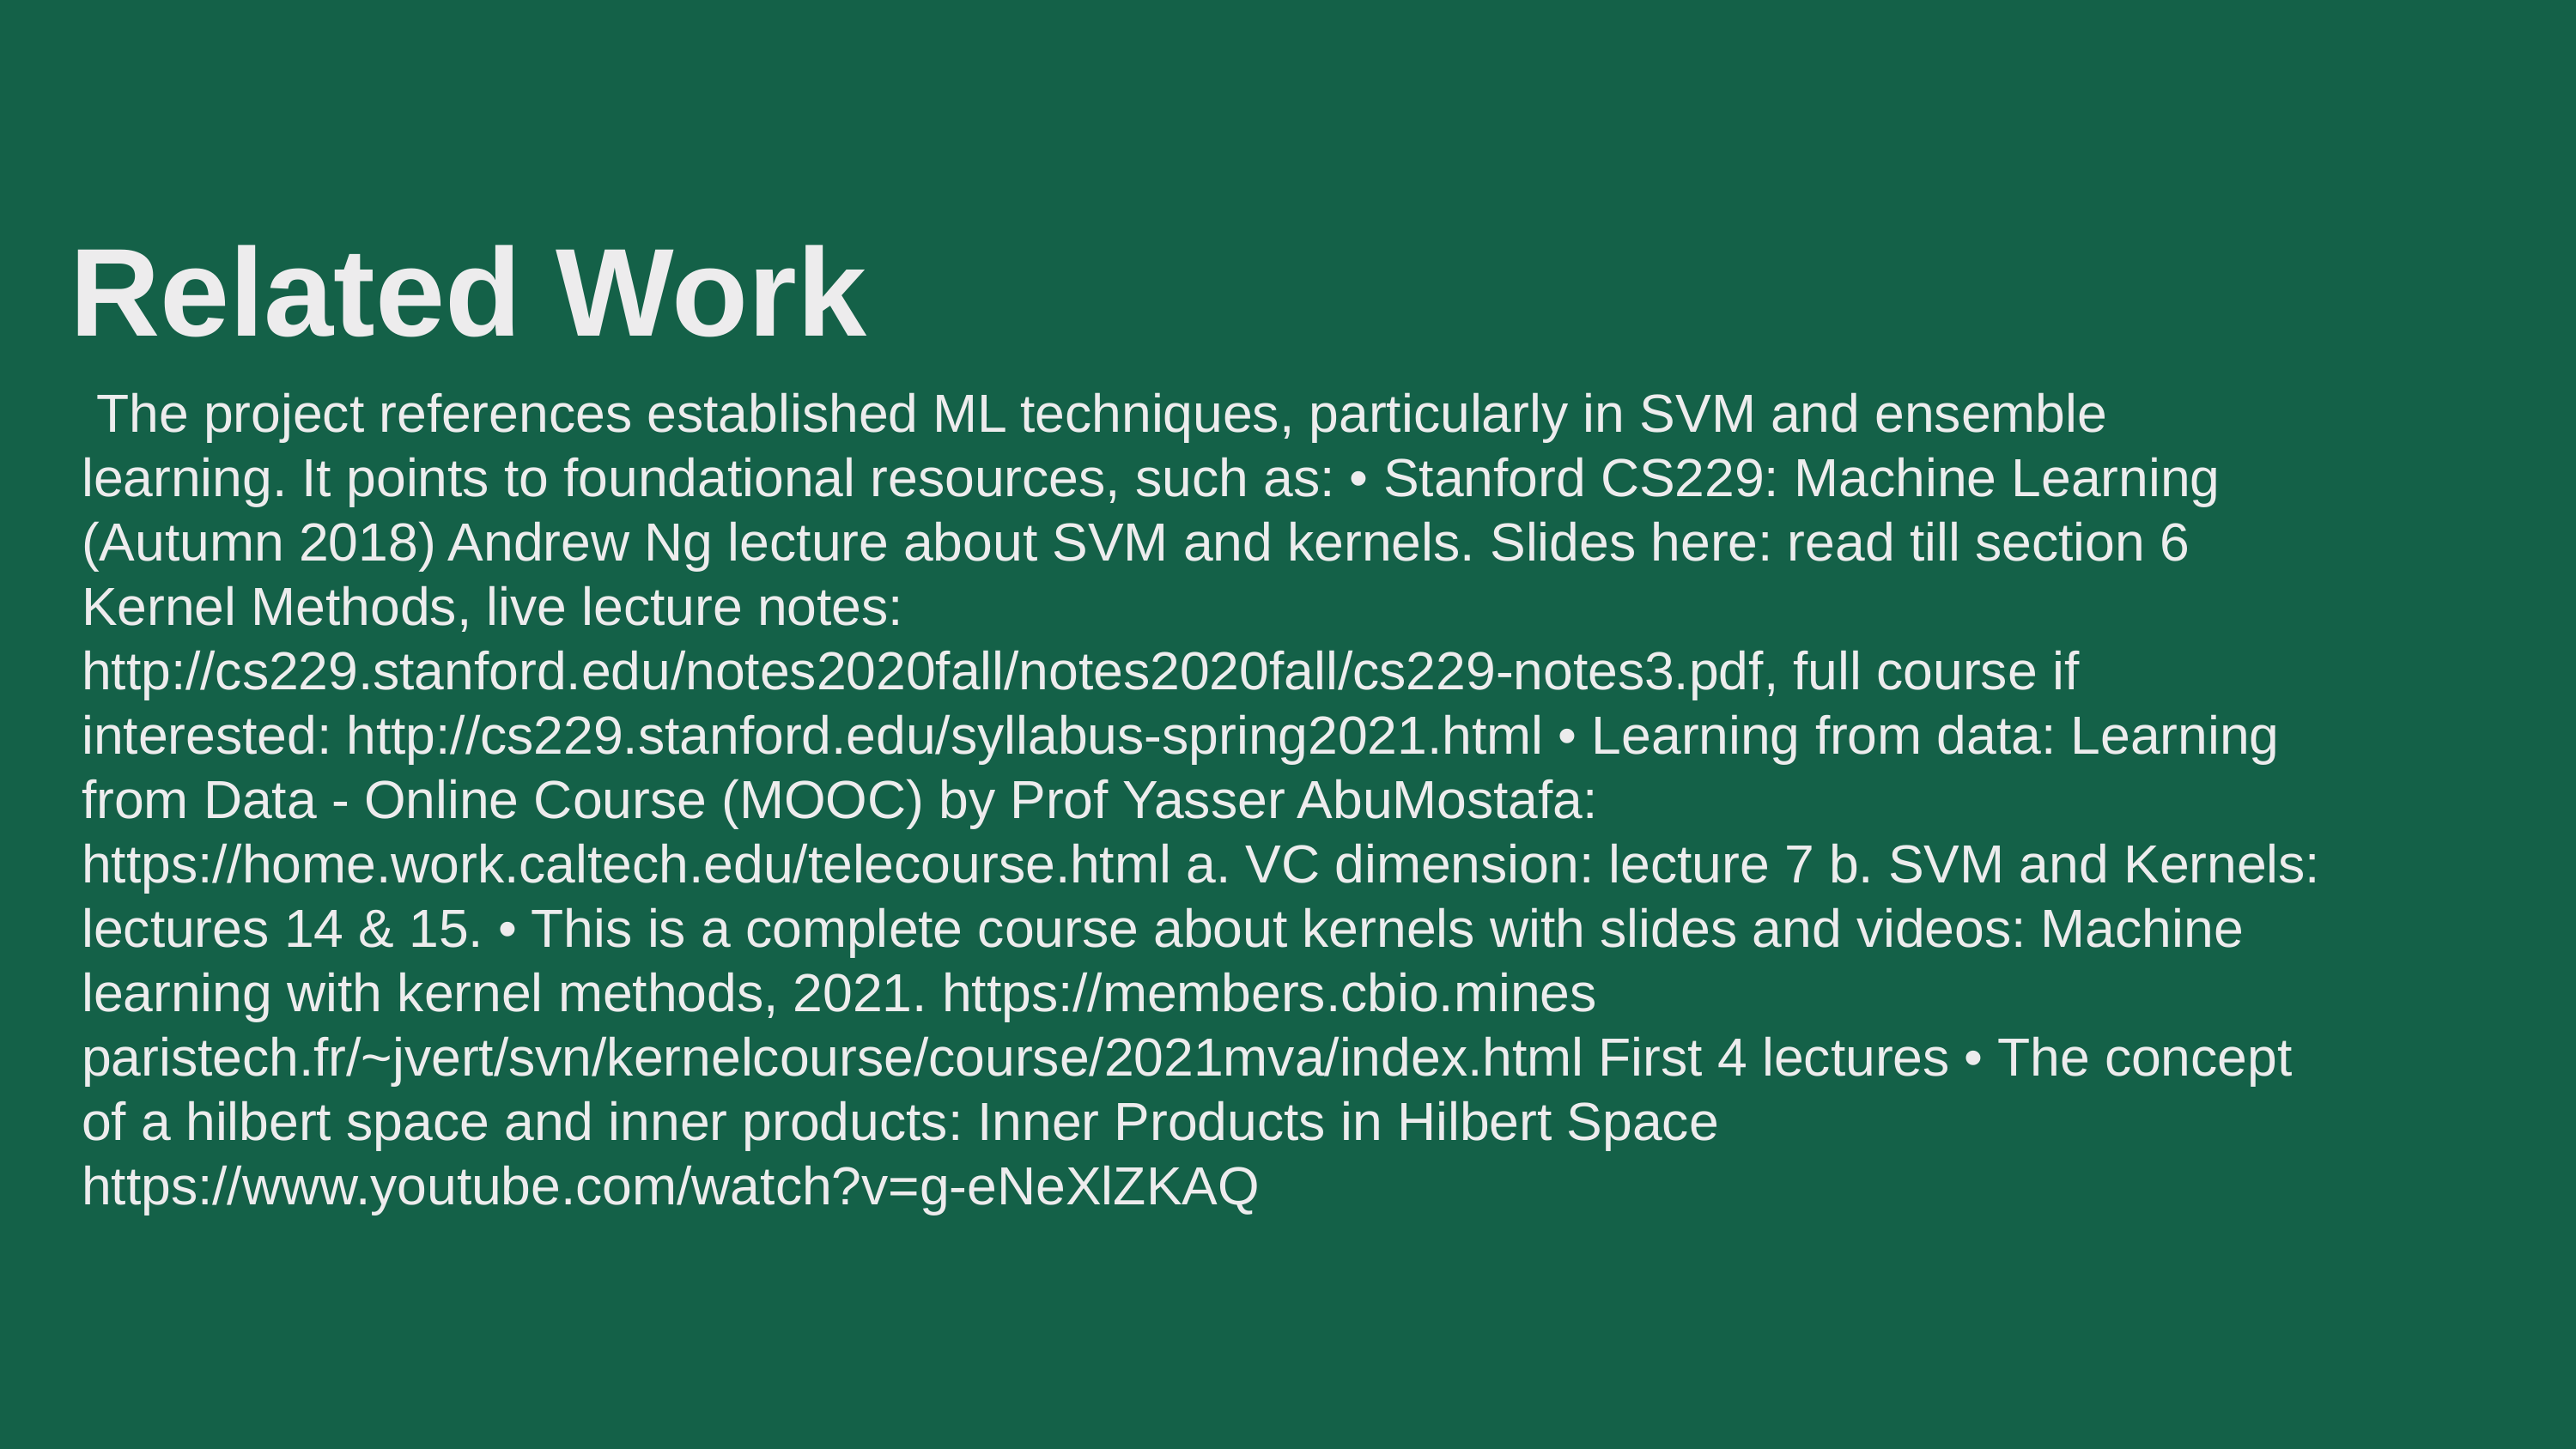

Related Work
 The project references established ML techniques, particularly in SVM and ensemble learning. It points to foundational resources, such as: • Stanford CS229: Machine Learning (Autumn 2018) Andrew Ng lecture about SVM and kernels. Slides here: read till section 6 Kernel Methods, live lecture notes: http://cs229.stanford.edu/notes2020fall/notes2020fall/cs229-notes3.pdf, full course if interested: http://cs229.stanford.edu/syllabus-spring2021.html • Learning from data: Learning from Data - Online Course (MOOC) by Prof Yasser AbuMostafa: https://home.work.caltech.edu/telecourse.html a. VC dimension: lecture 7 b. SVM and Kernels: lectures 14 & 15. • This is a complete course about kernels with slides and videos: Machine learning with kernel methods, 2021. https://members.cbio.mines paristech.fr/~jvert/svn/kernelcourse/course/2021mva/index.html First 4 lectures • The concept of a hilbert space and inner products: Inner Products in Hilbert Space https://www.youtube.com/watch?v=g-eNeXlZKAQ